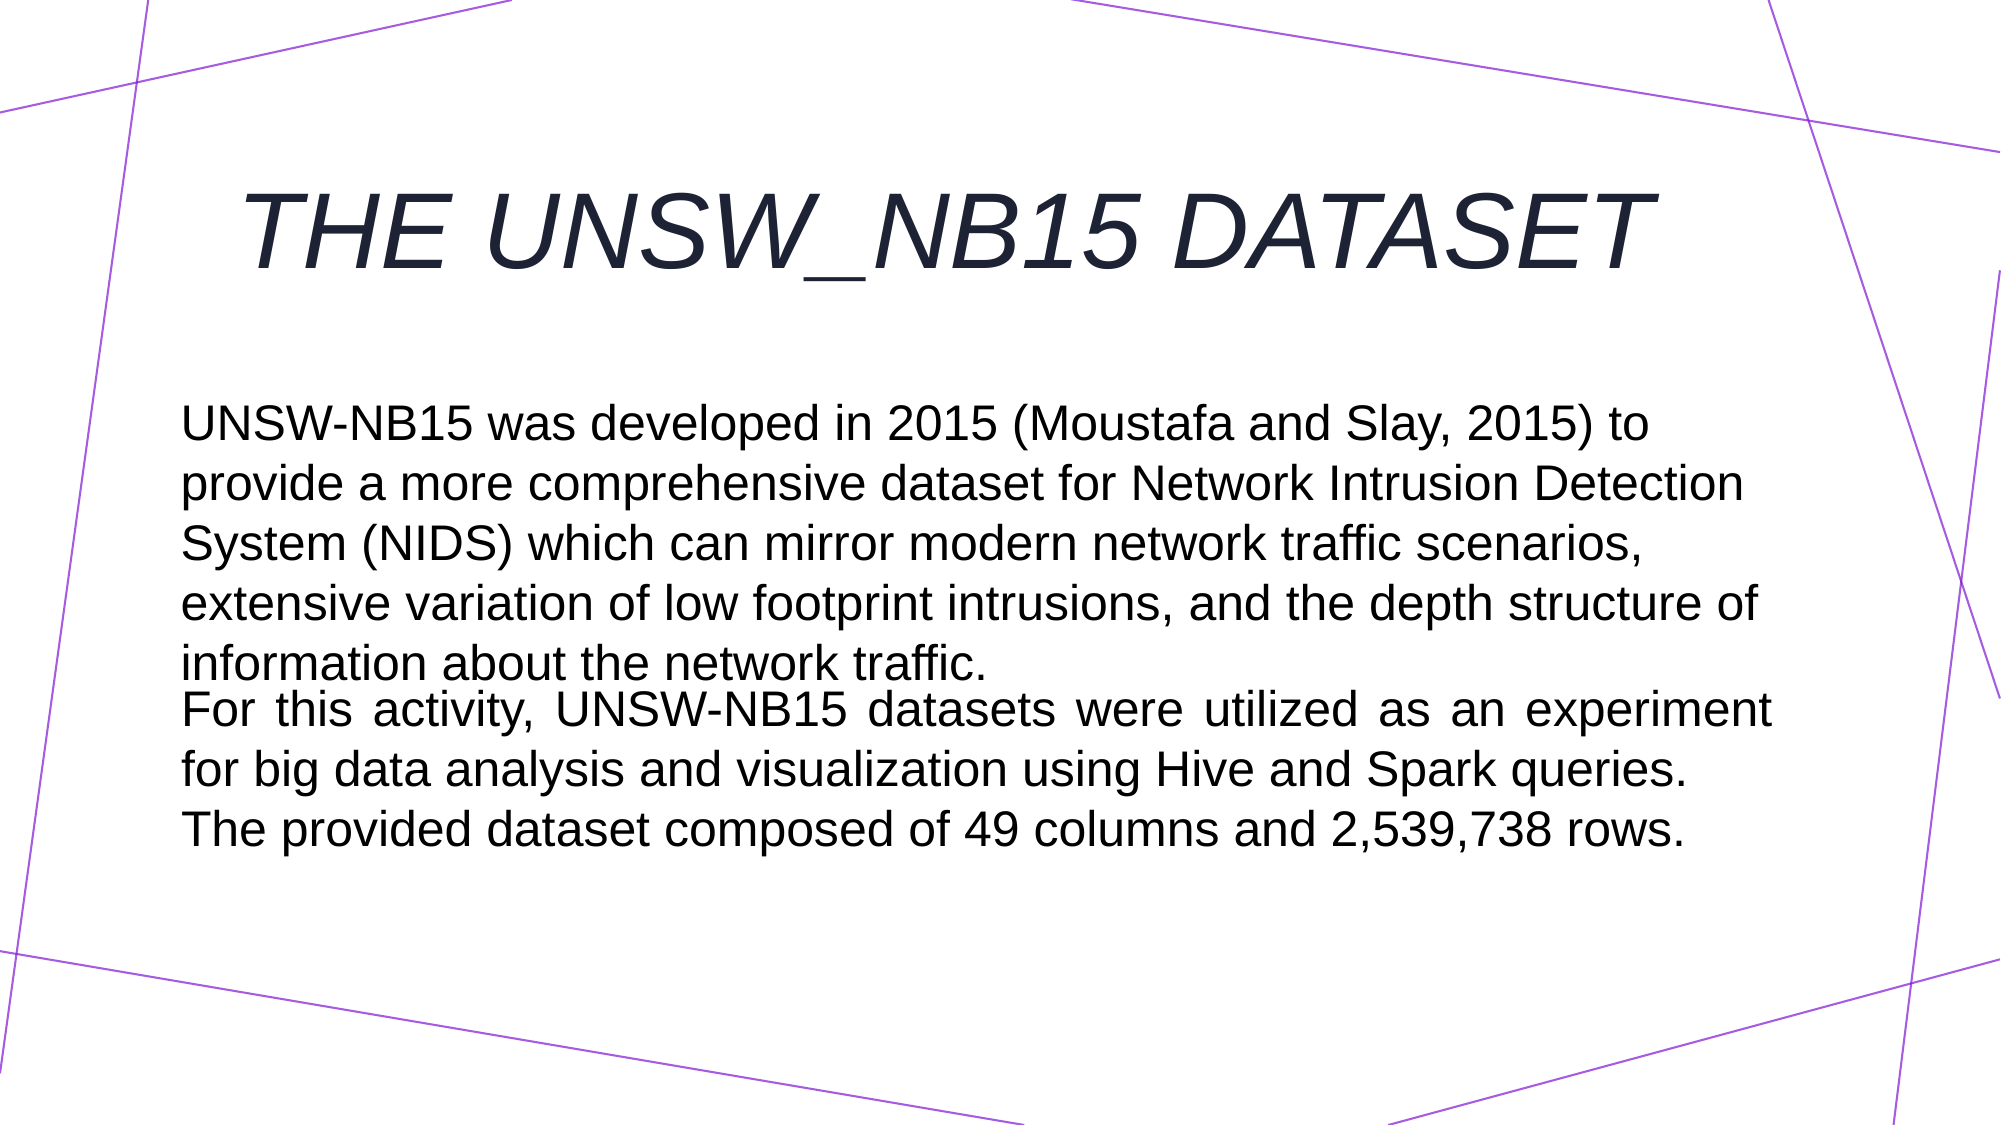

# The Unsw_nb15 dataset
UNSW-NB15 was developed in 2015 (Moustafa and Slay, 2015) to provide a more comprehensive dataset for Network Intrusion Detection System (NIDS) which can mirror modern network traffic scenarios, extensive variation of low footprint intrusions, and the depth structure of information about the network traffic.

For this activity, UNSW-NB15 datasets were utilized as an experiment for big data analysis and visualization using Hive and Spark queries.
The provided dataset composed of 49 columns and 2,539,738 rows.